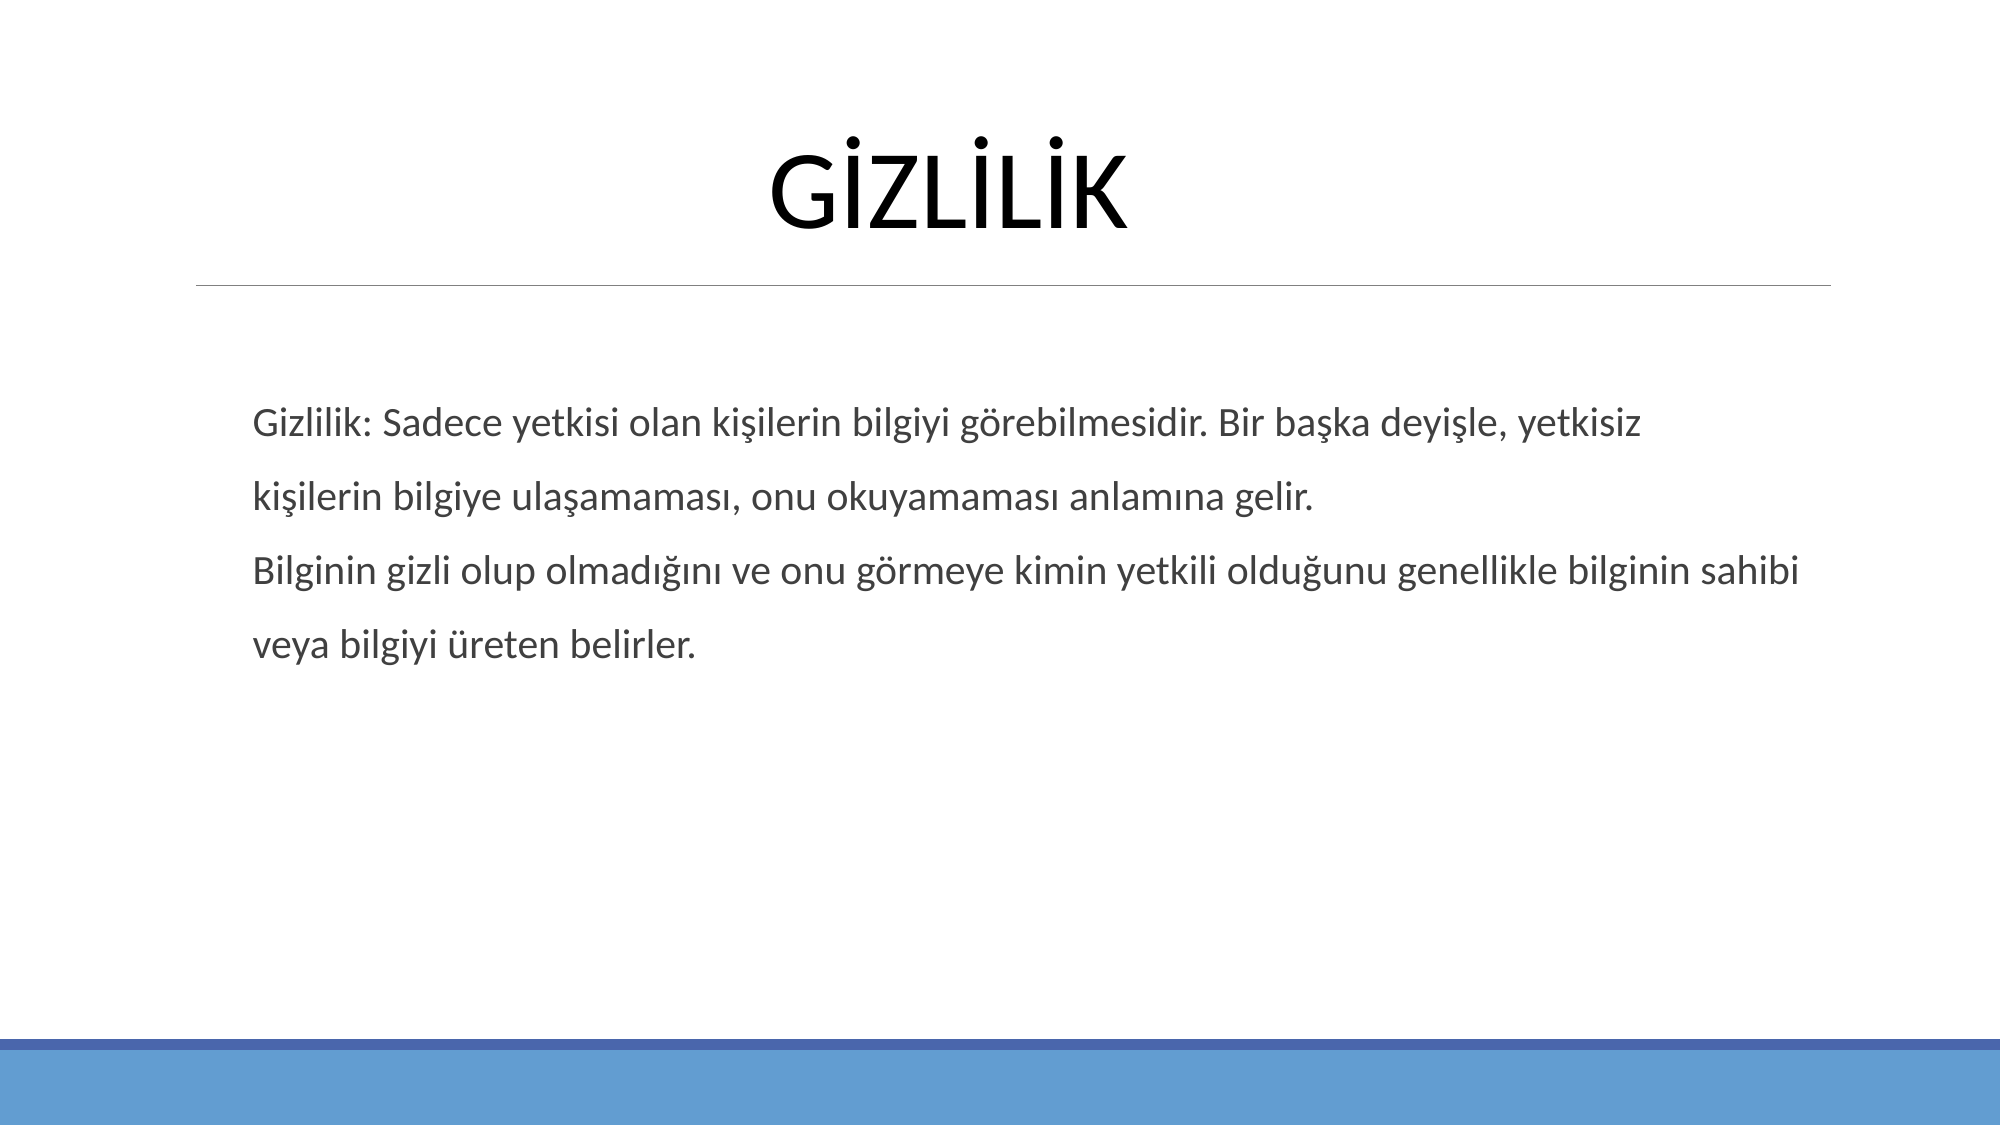

GİZLİLİK
Gizlilik: Sadece yetkisi olan kişilerin bilgiyi görebilmesidir. Bir başka deyişle, yetkisiz
kişilerin bilgiye ulaşamaması, onu okuyamaması anlamına gelir.
Bilginin gizli olup olmadığını ve onu görmeye kimin yetkili olduğunu genellikle bilginin sahibi
veya bilgiyi üreten belirler.